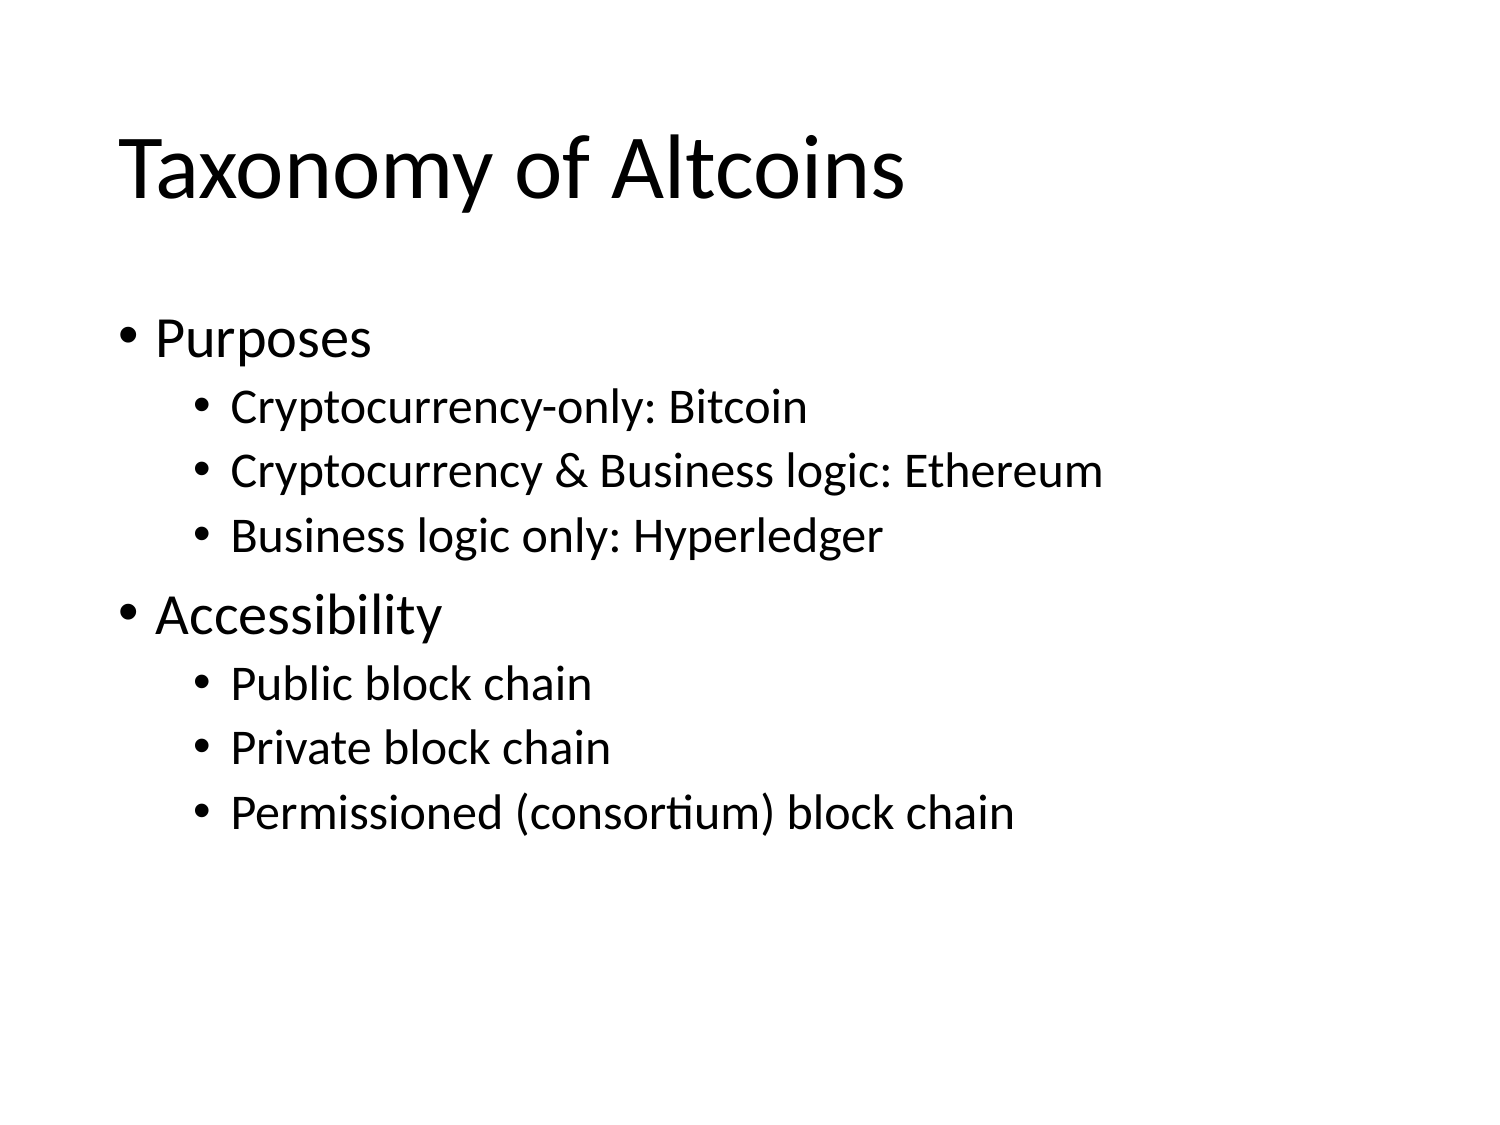

# Taxonomy of Altcoins
Purposes
Cryptocurrency-only: Bitcoin
Cryptocurrency & Business logic: Ethereum
Business logic only: Hyperledger
Accessibility
Public block chain
Private block chain
Permissioned (consortium) block chain